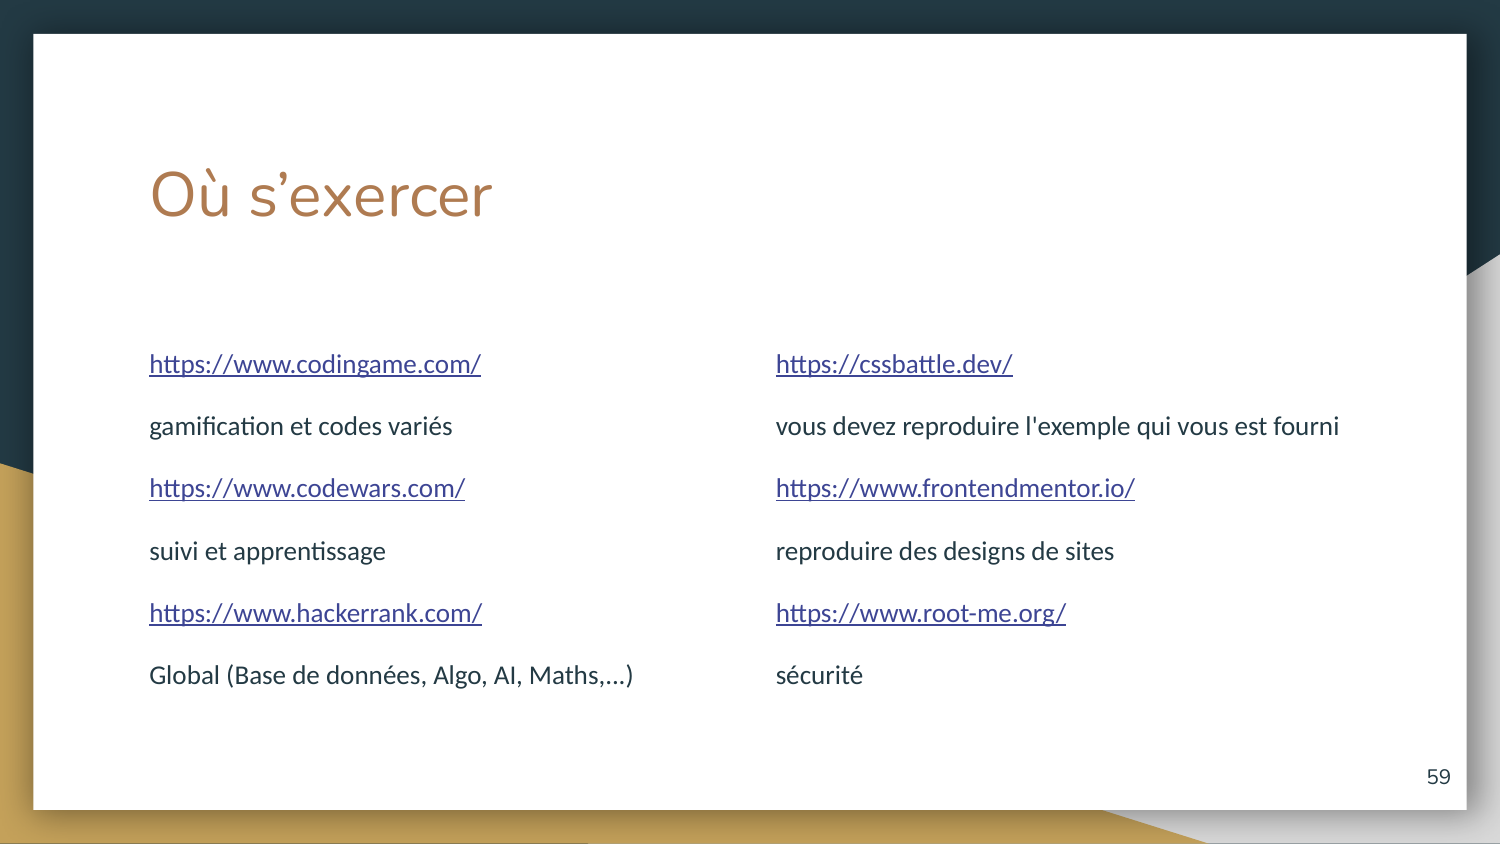

# Où s’exercer
https://www.codingame.com/
gamification et codes variés
https://www.codewars.com/
suivi et apprentissage
https://www.hackerrank.com/
Global (Base de données, Algo, AI, Maths,...)
https://cssbattle.dev/
vous devez reproduire l'exemple qui vous est fourni
https://www.frontendmentor.io/
reproduire des designs de sites
https://www.root-me.org/
sécurité
59